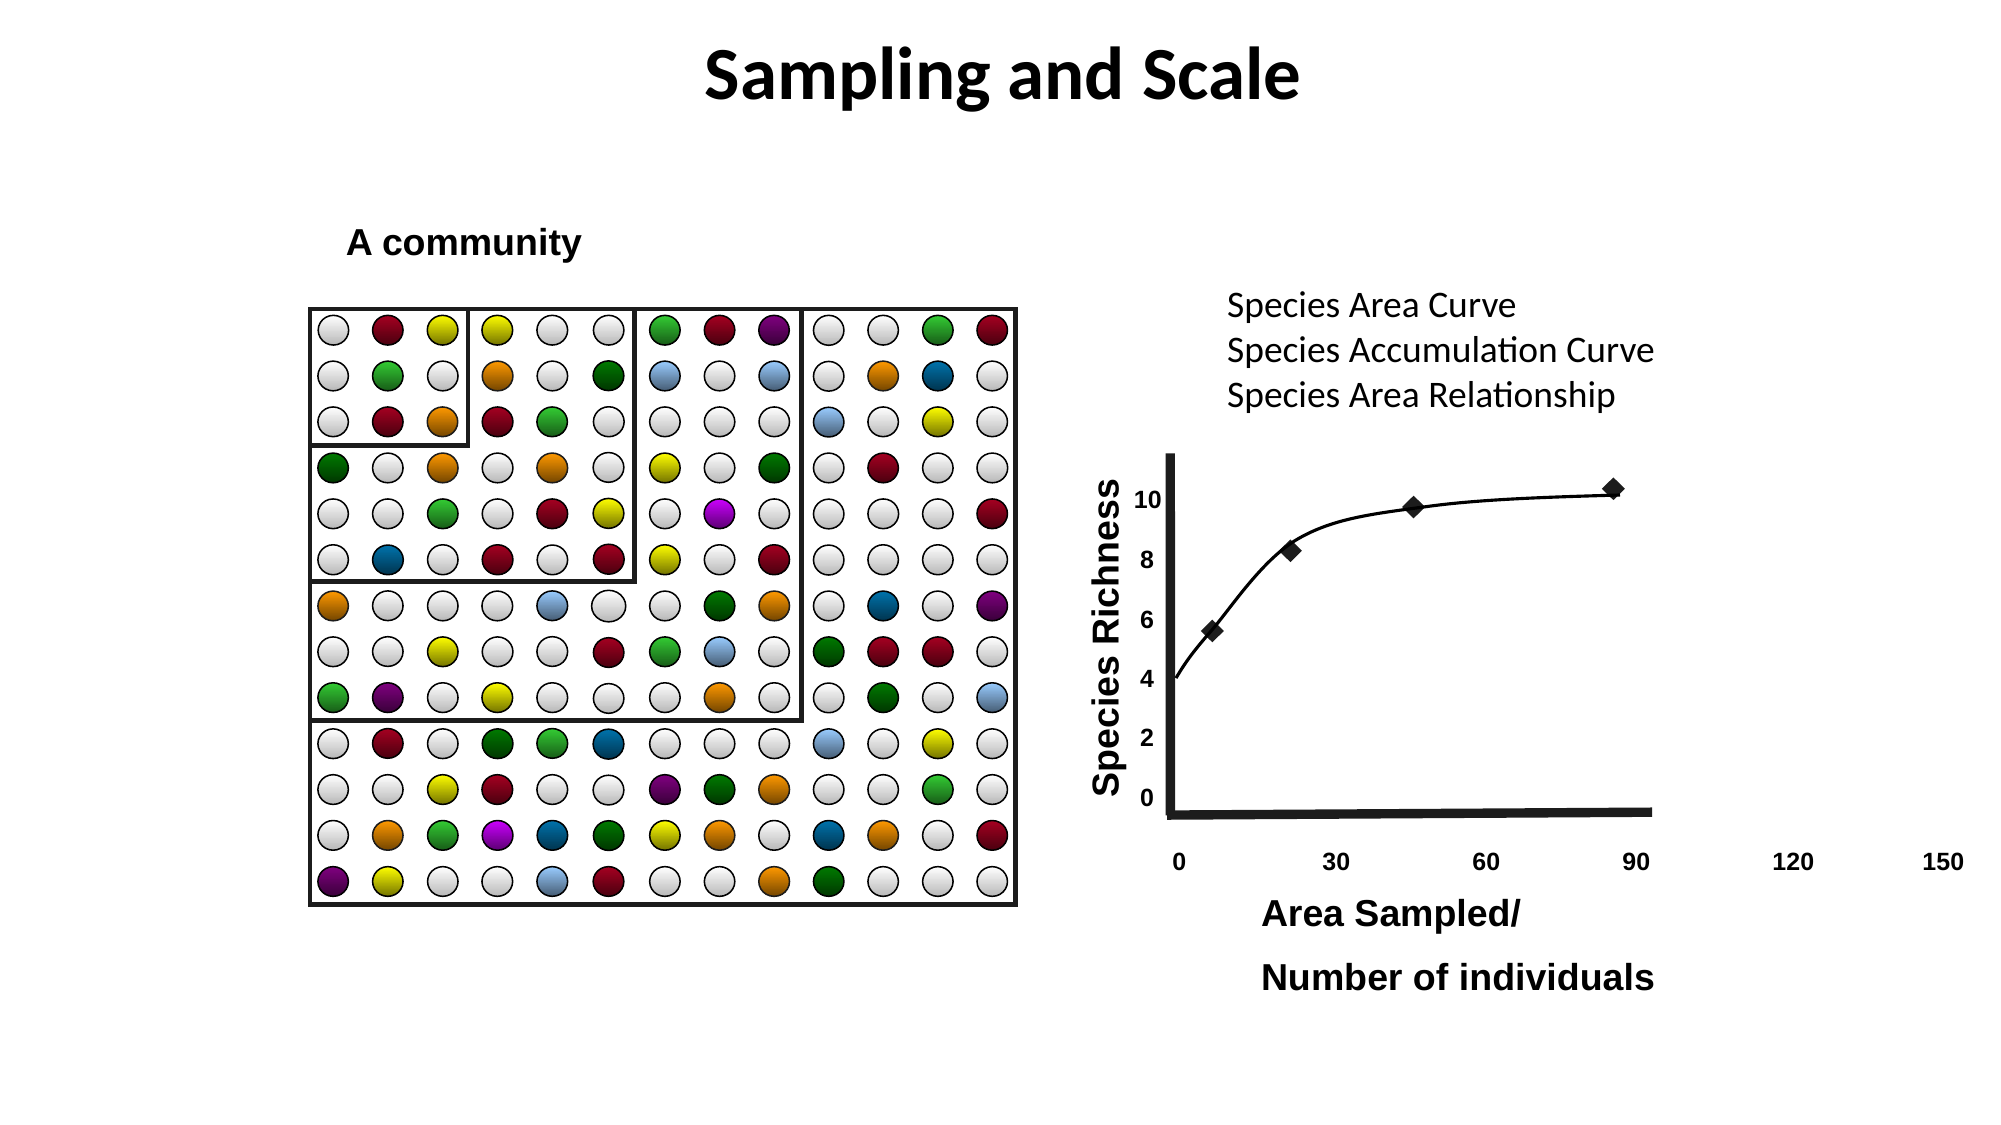

Sampling and Scale
A community
Species Area Curve
Species Accumulation Curve
Species Area Relationship

10

Species Richness

8

6

4

2

0

0	30	60	90	120	150	180

Area Sampled/
Number of individuals